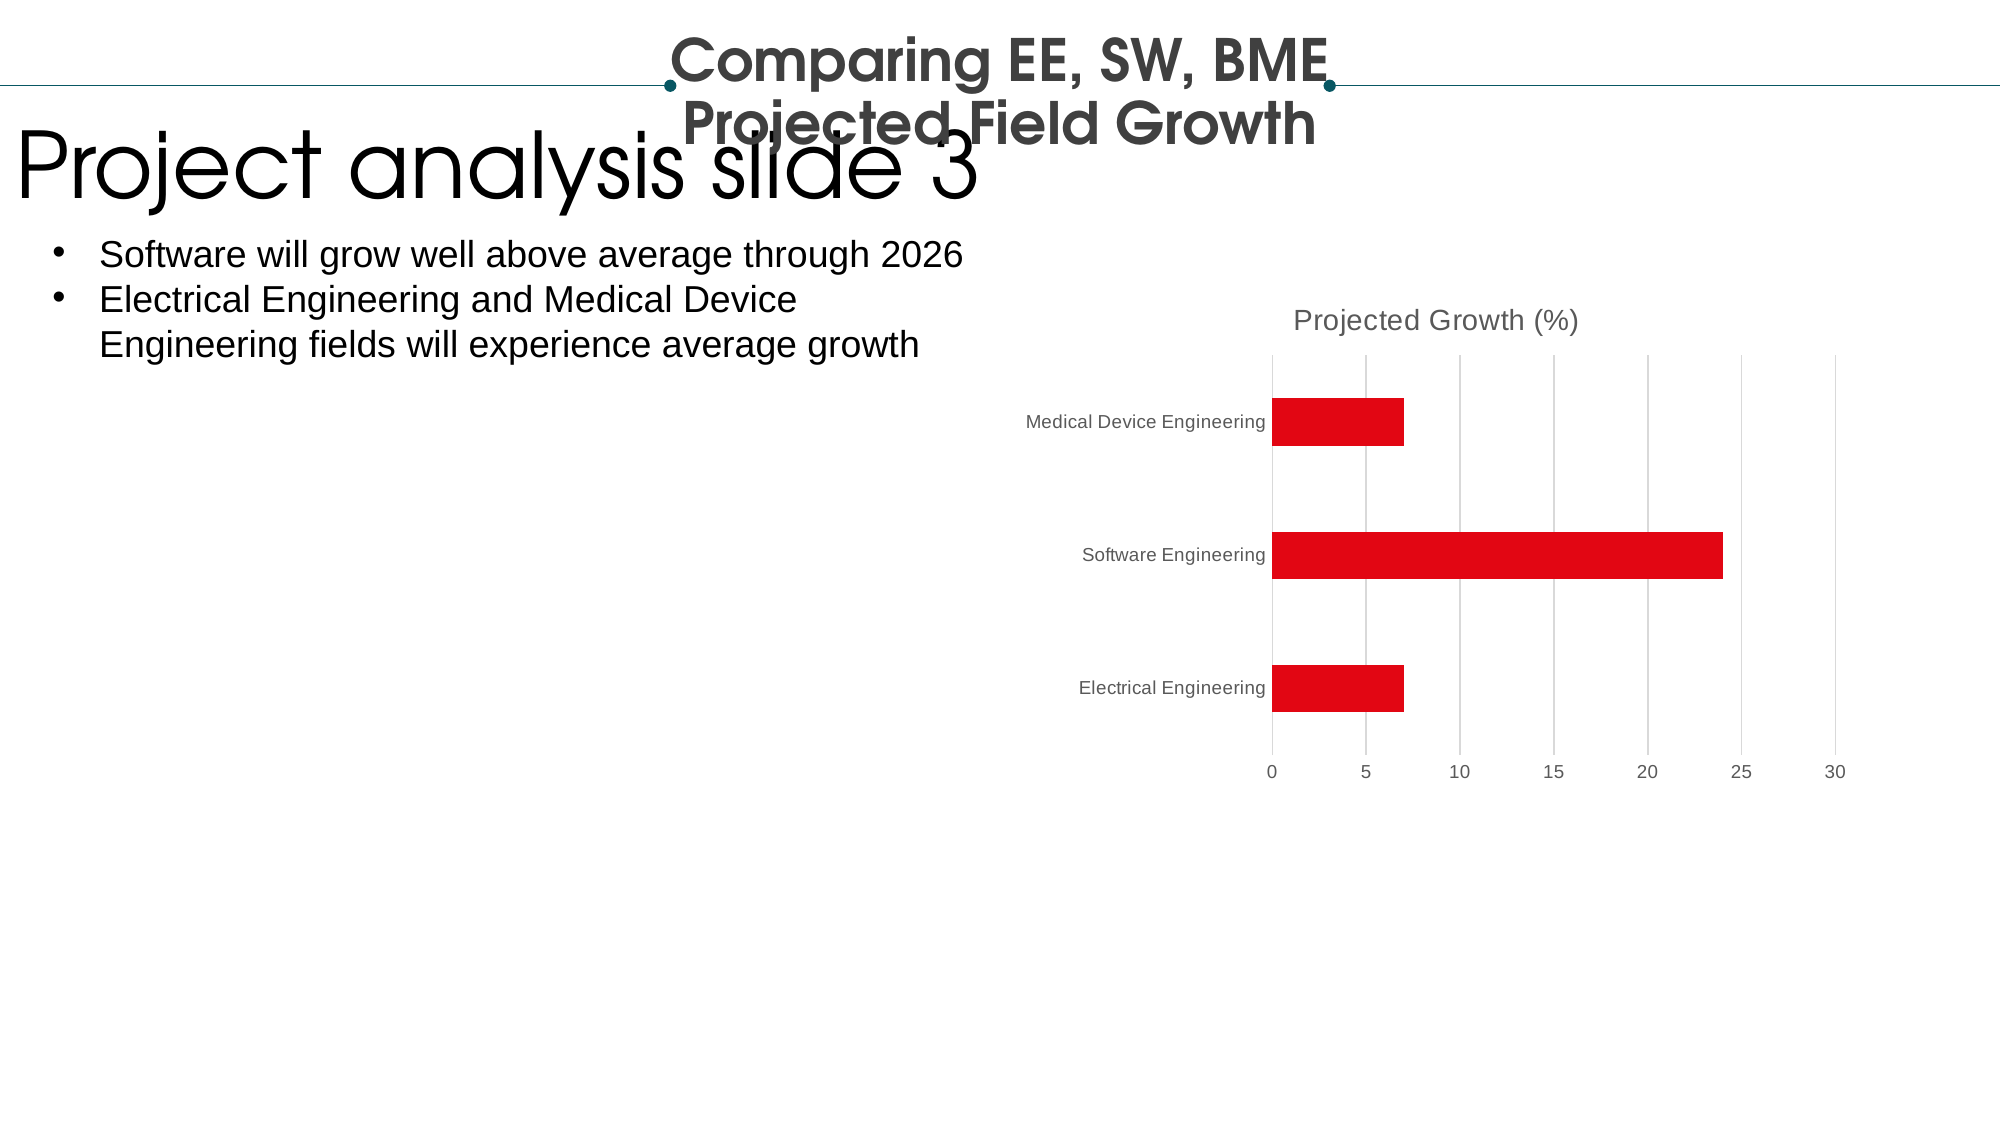

Comparing EE, SW, BME
Projected Field Growth
Project analysis slide 3
Software will grow well above average through 2026
Electrical Engineering and Medical Device Engineering fields will experience average growth

### Chart: Projected Growth (%)

| Category | Growth |
|---|---|
| Electrical Engineering | 7.0 |
| Software Engineering | 24.0 |
| Medical Device Engineering | 7.0 |